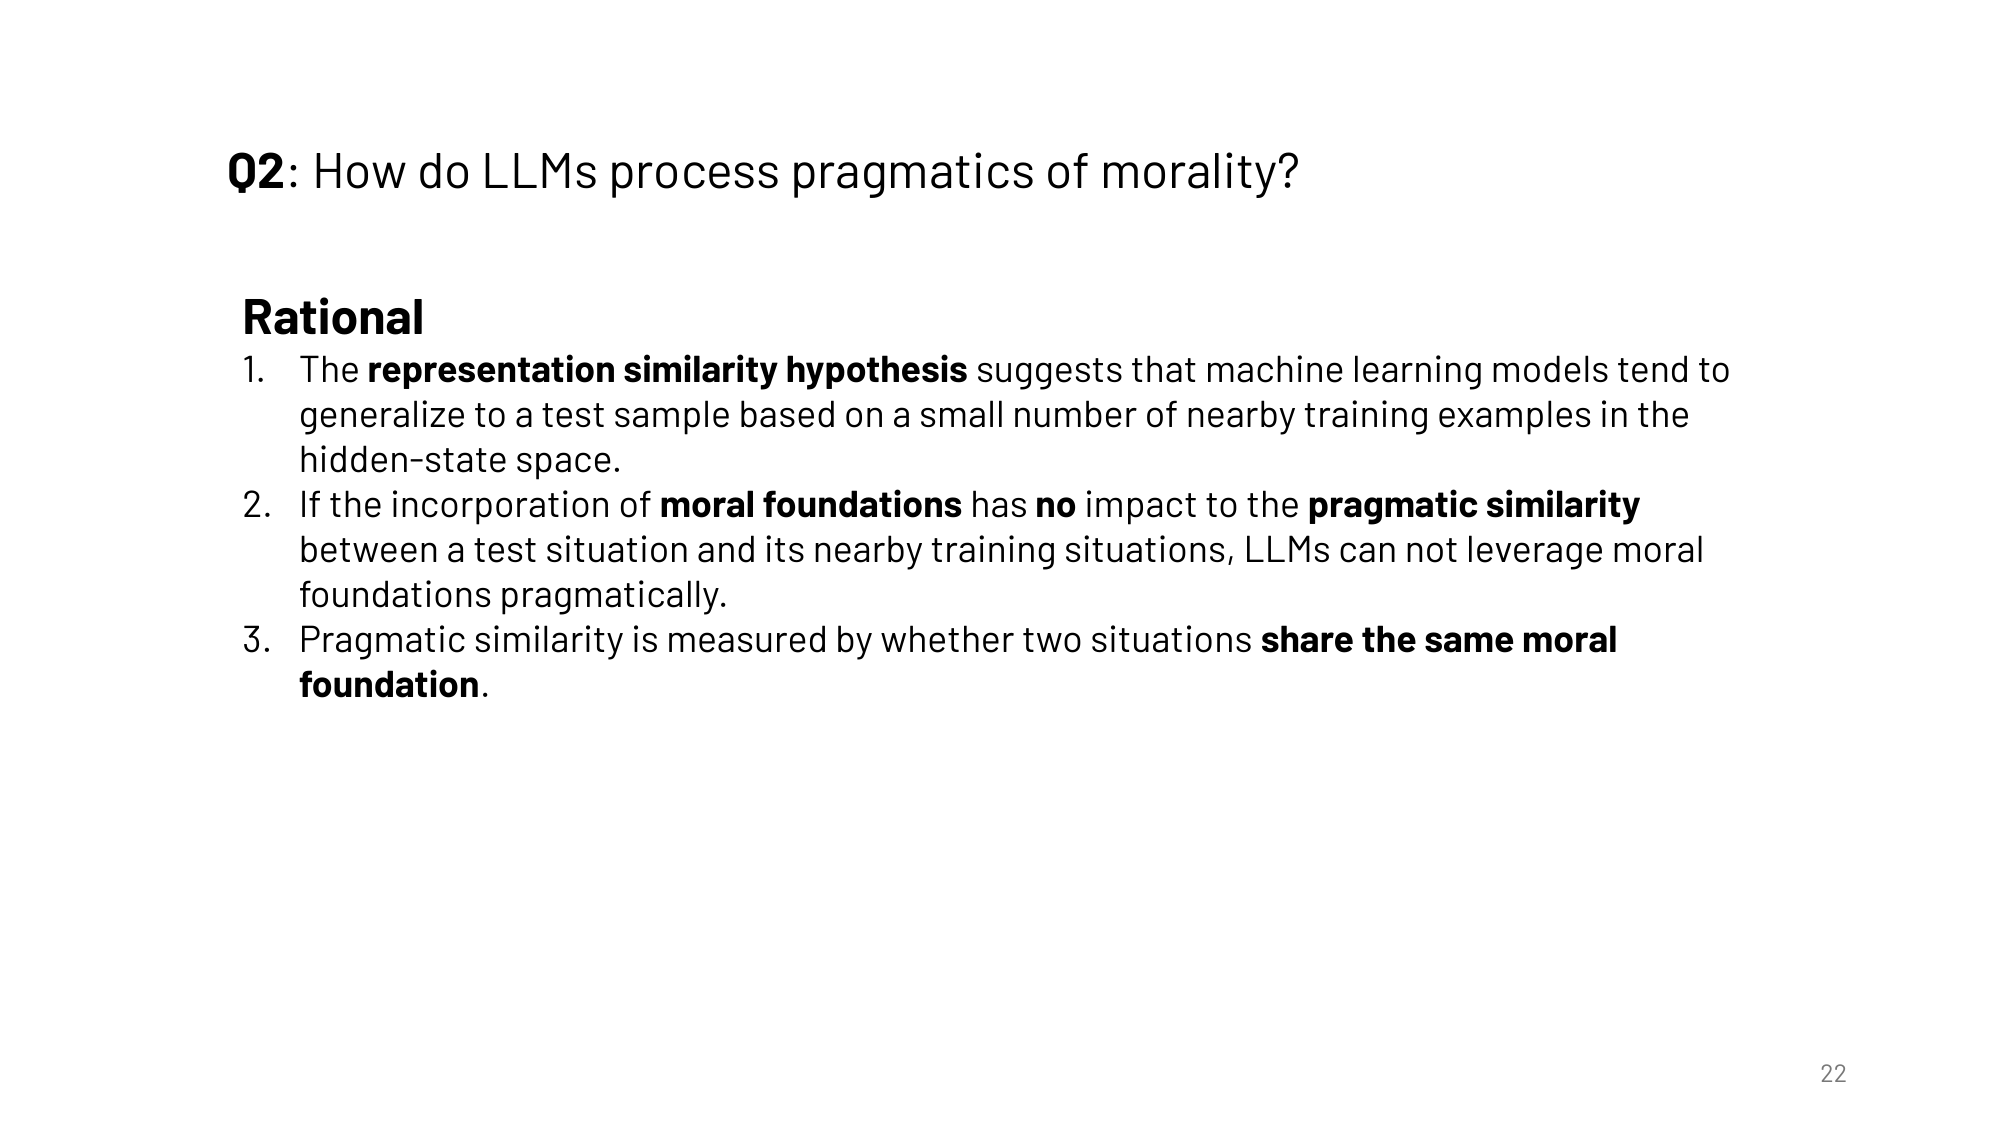

# Q2: How do LLMs process pragmatics of morality?
Rational
The representation similarity hypothesis suggests that machine learning models tend to generalize to a test sample based on a small number of nearby training examples in the hidden-state space.
If the incorporation of moral foundations has no impact to the pragmatic similarity between a test situation and its nearby training situations, LLMs can not leverage moral foundations pragmatically.
Pragmatic similarity is measured by whether two situations share the same moral foundation.

22